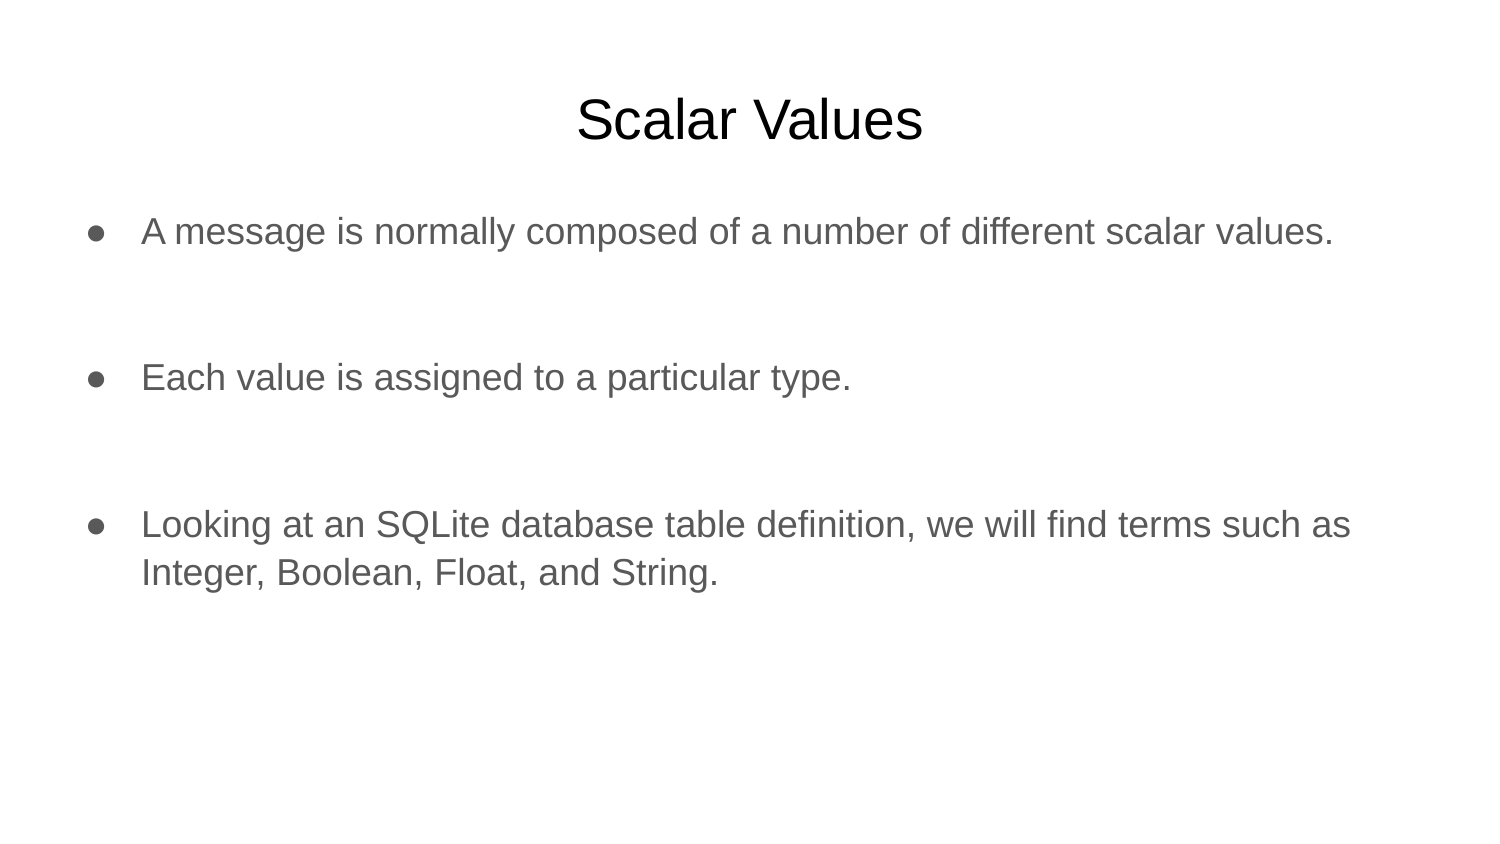

# Scalar Values
A message is normally composed of a number of different scalar values.

Each value is assigned to a particular type.

Looking at an SQLite database table definition, we will find terms such as Integer, Boolean, Float, and String.